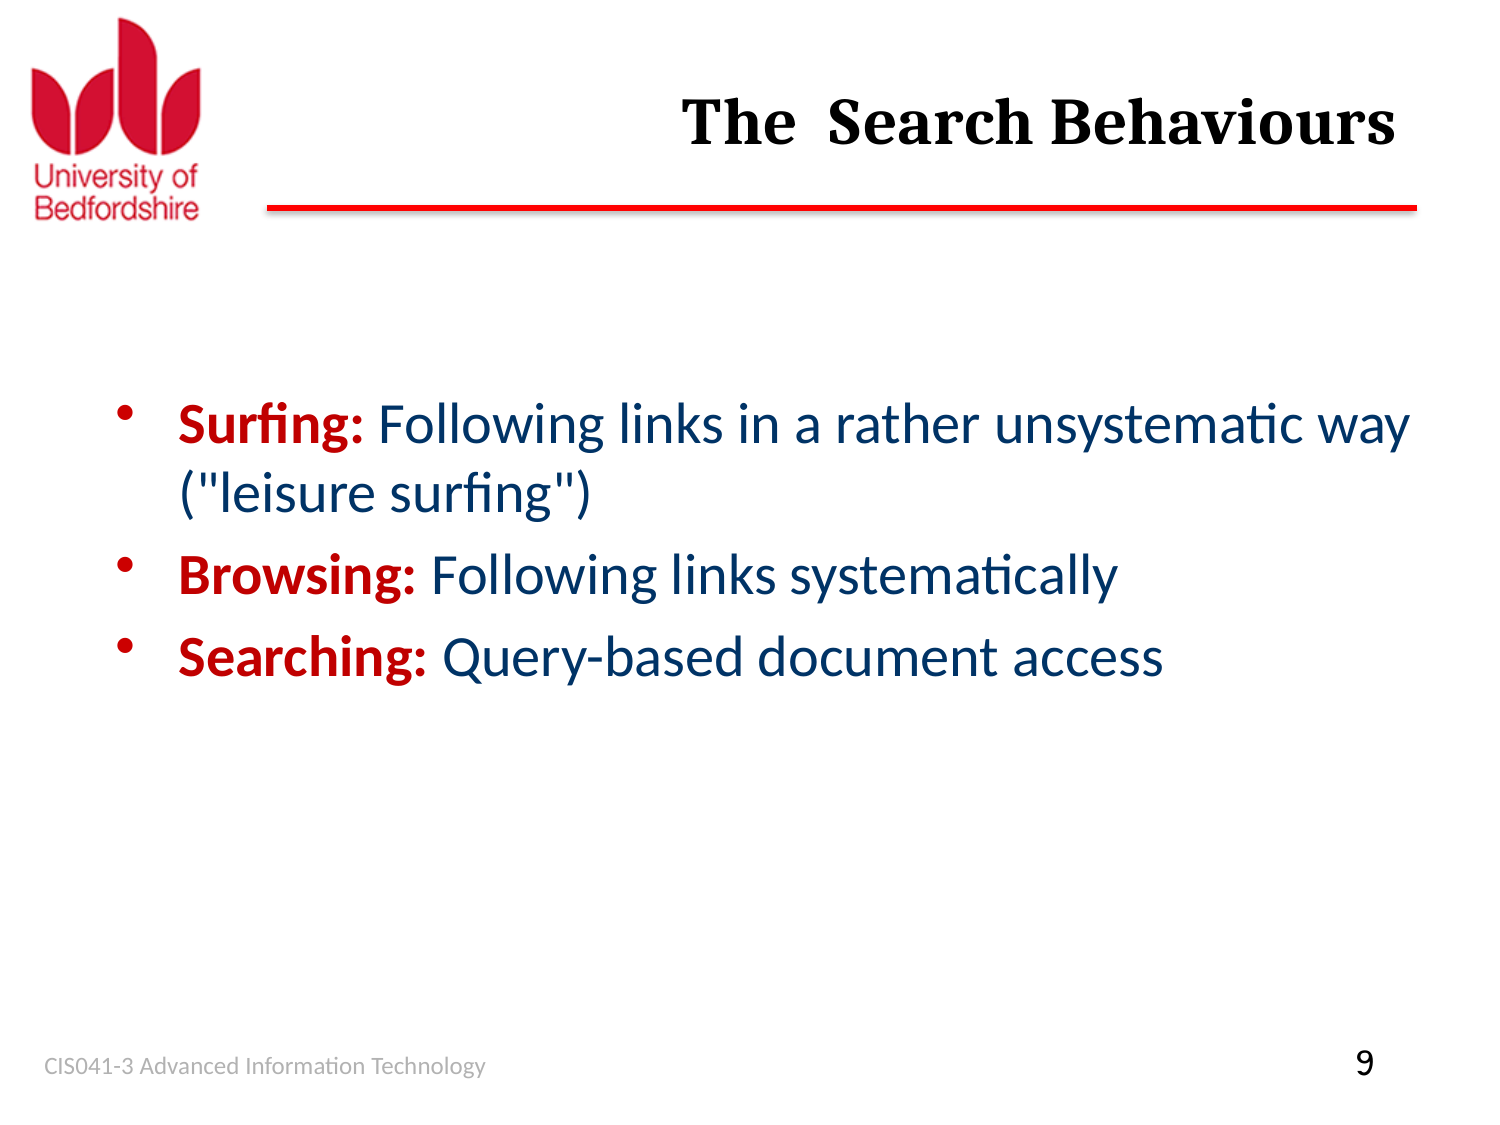

# The  Search Behaviours
Surfing: Following links in a rather unsystematic way ("leisure surfing")
Browsing: Following links systematically
Searching: Query-based document access
CIS041-3 Advanced Information Technology